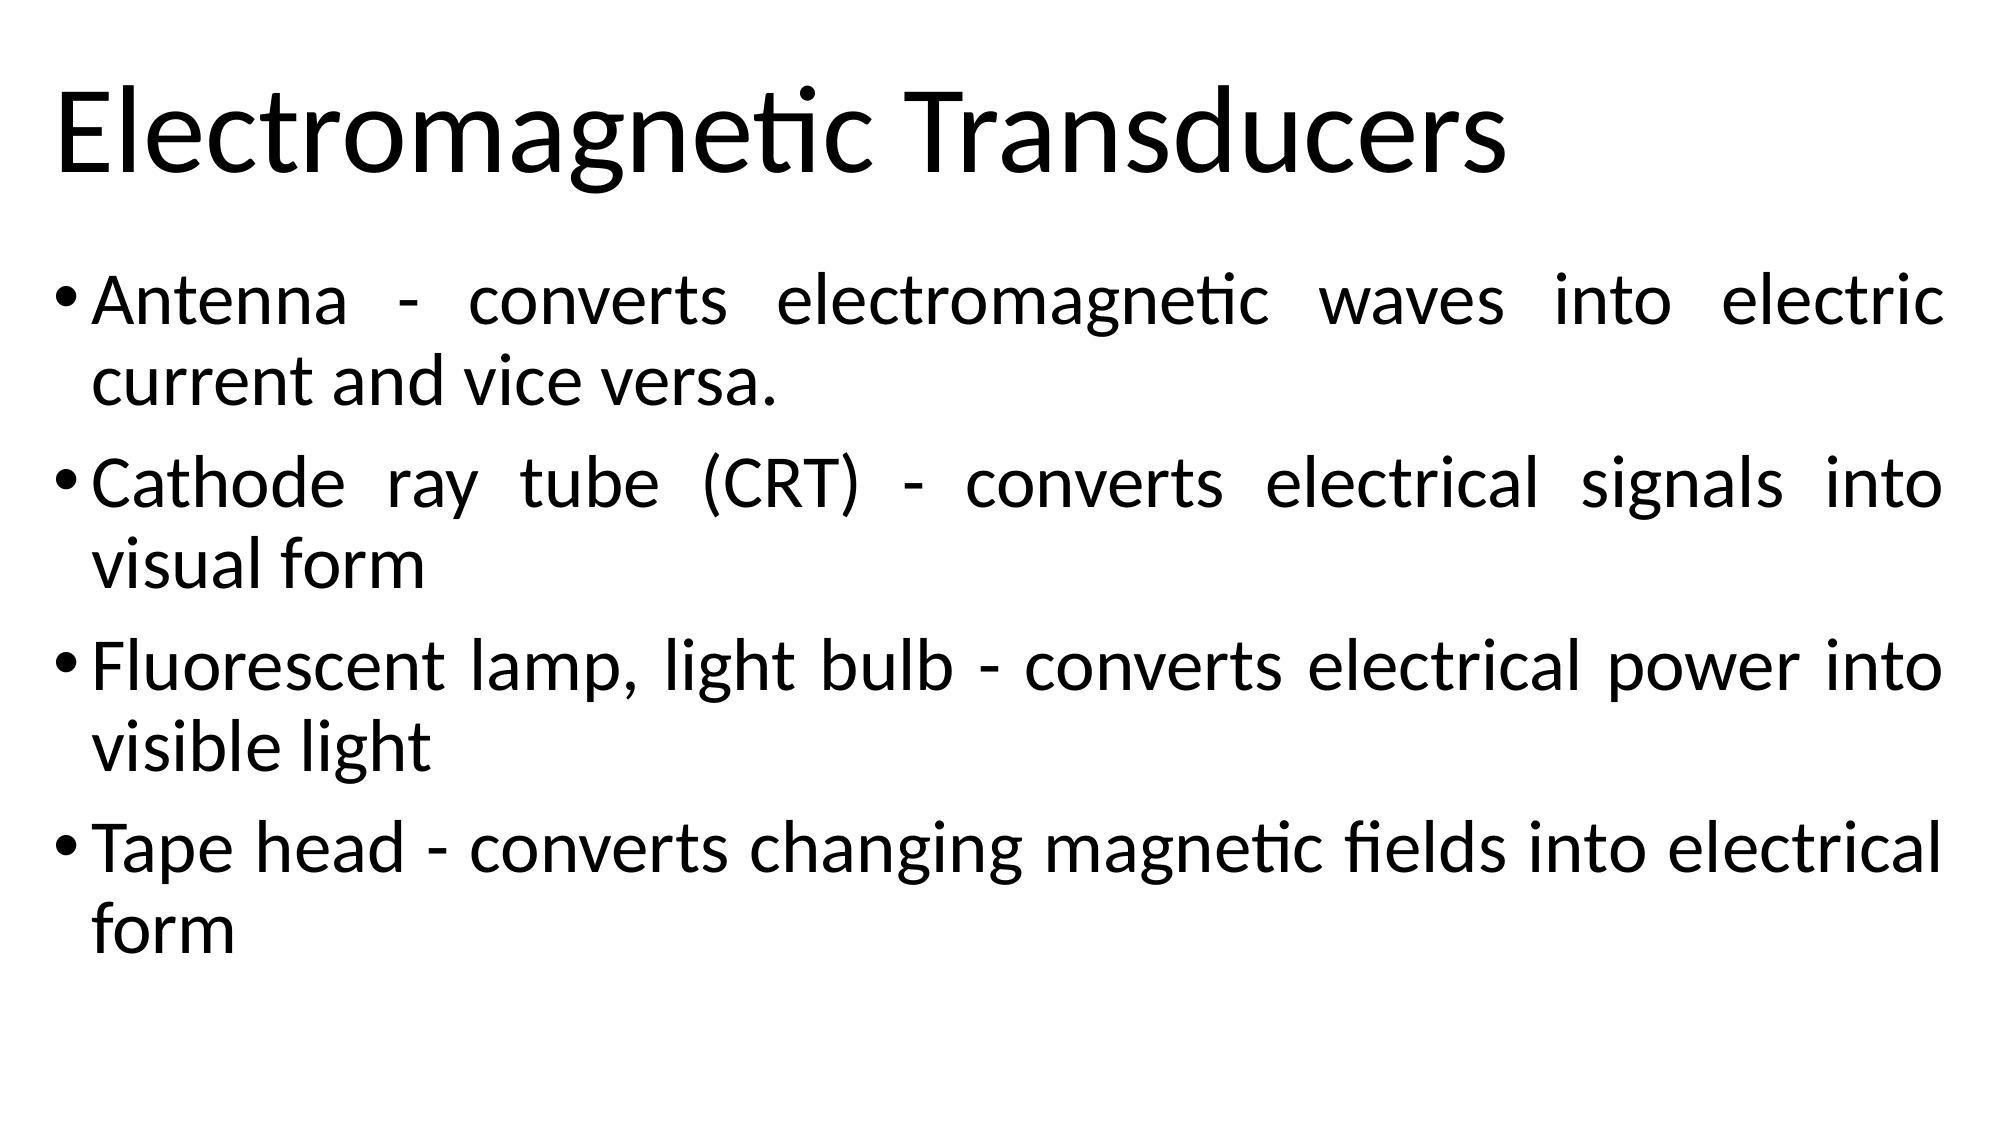

# Electromagnetic Transducers
Antenna - converts electromagnetic waves into electric current and vice versa.
Cathode ray tube (CRT) - converts electrical signals into visual form
Fluorescent lamp, light bulb - converts electrical power into visible light
Tape head - converts changing magnetic fields into electrical form